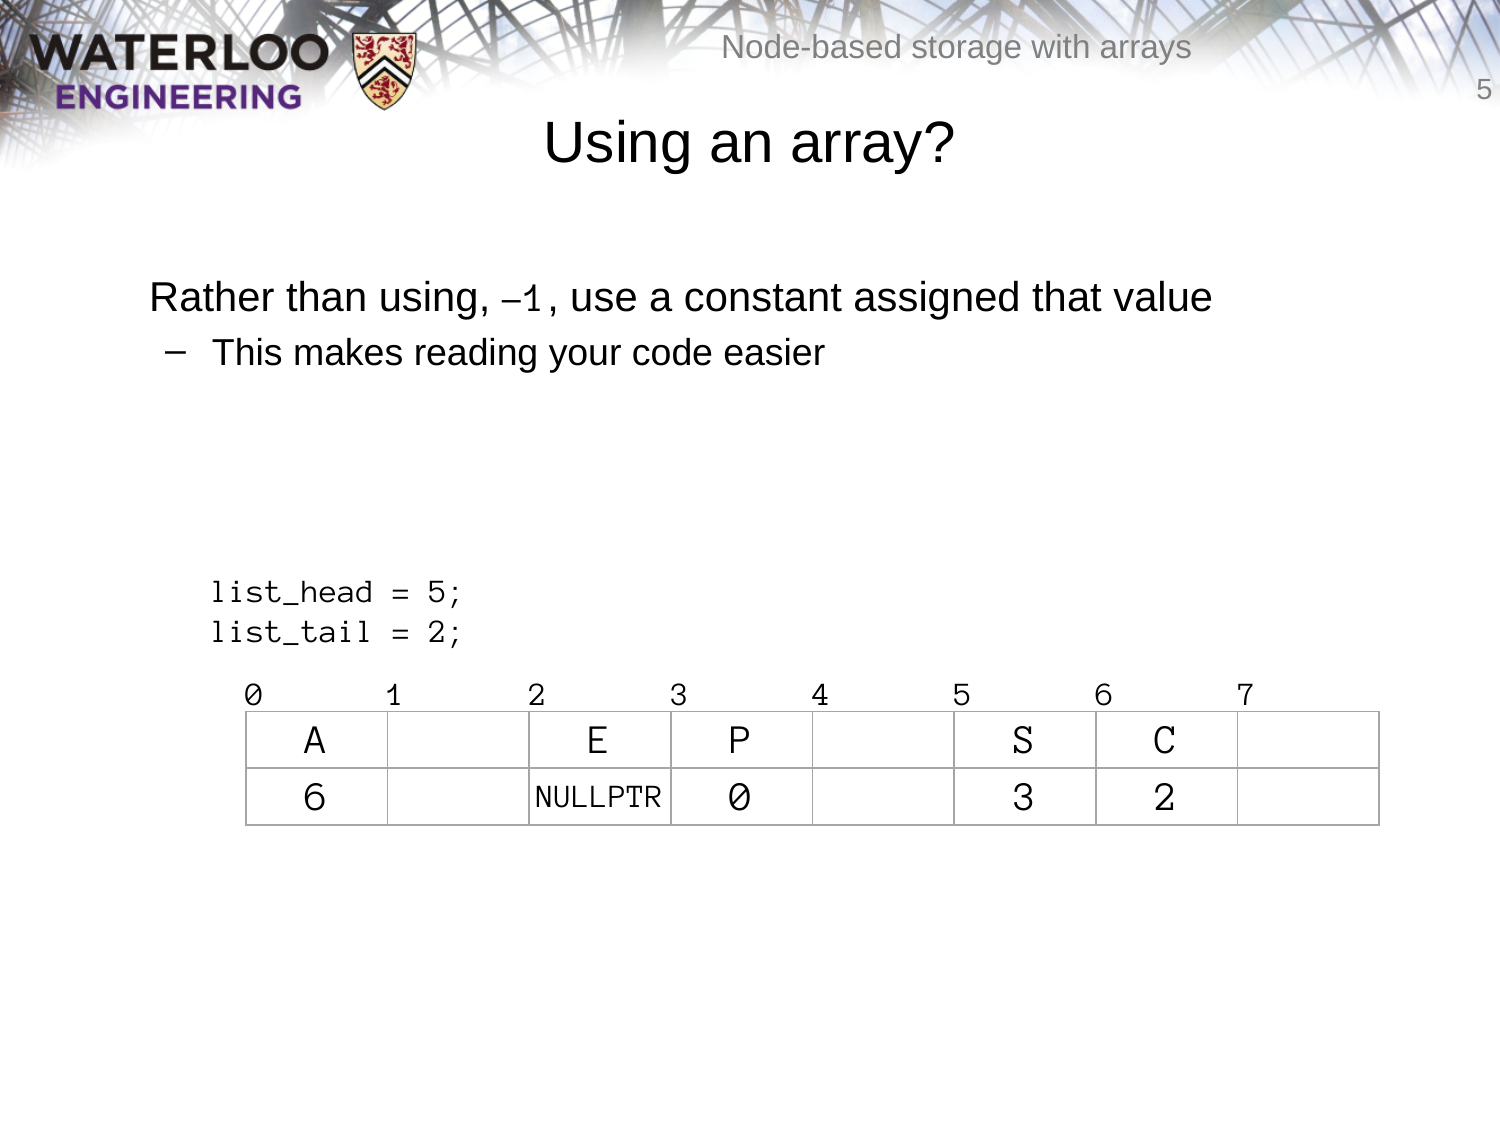

# Using an array?
	Rather than using, -1, use a constant assigned that value
This makes reading your code easier

list_head = 5;
list_tail = 2;
| 0 | 1 | 2 | 3 | 4 | 5 | 6 | 7 |
| --- | --- | --- | --- | --- | --- | --- | --- |
| A |  | E | P |  | S | C |  |
| 6 |  | NULLPTR | 0 |  | 3 | 2 |  |